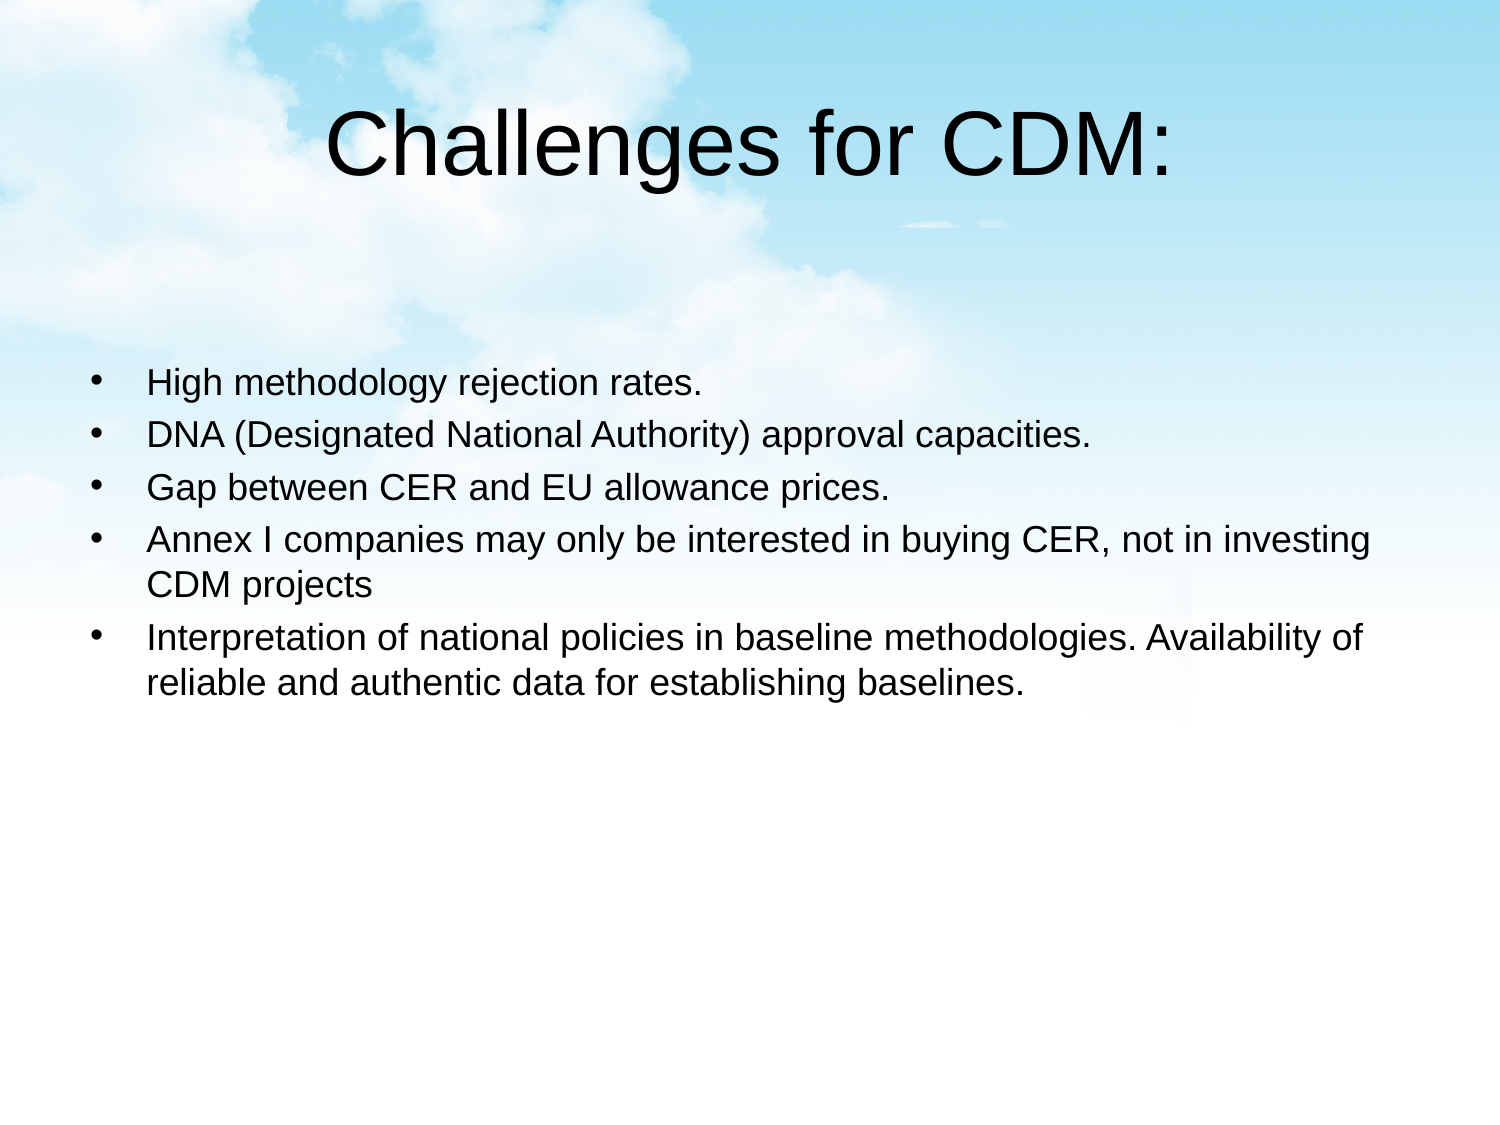

# Challenges for CDM:

High methodology rejection rates.
DNA (Designated National Authority) approval capacities.
Gap between CER and EU allowance prices.
Annex I companies may only be interested in buying CER, not in investing CDM projects
Interpretation of national policies in baseline methodologies. Availability of reliable and authentic data for establishing baselines.